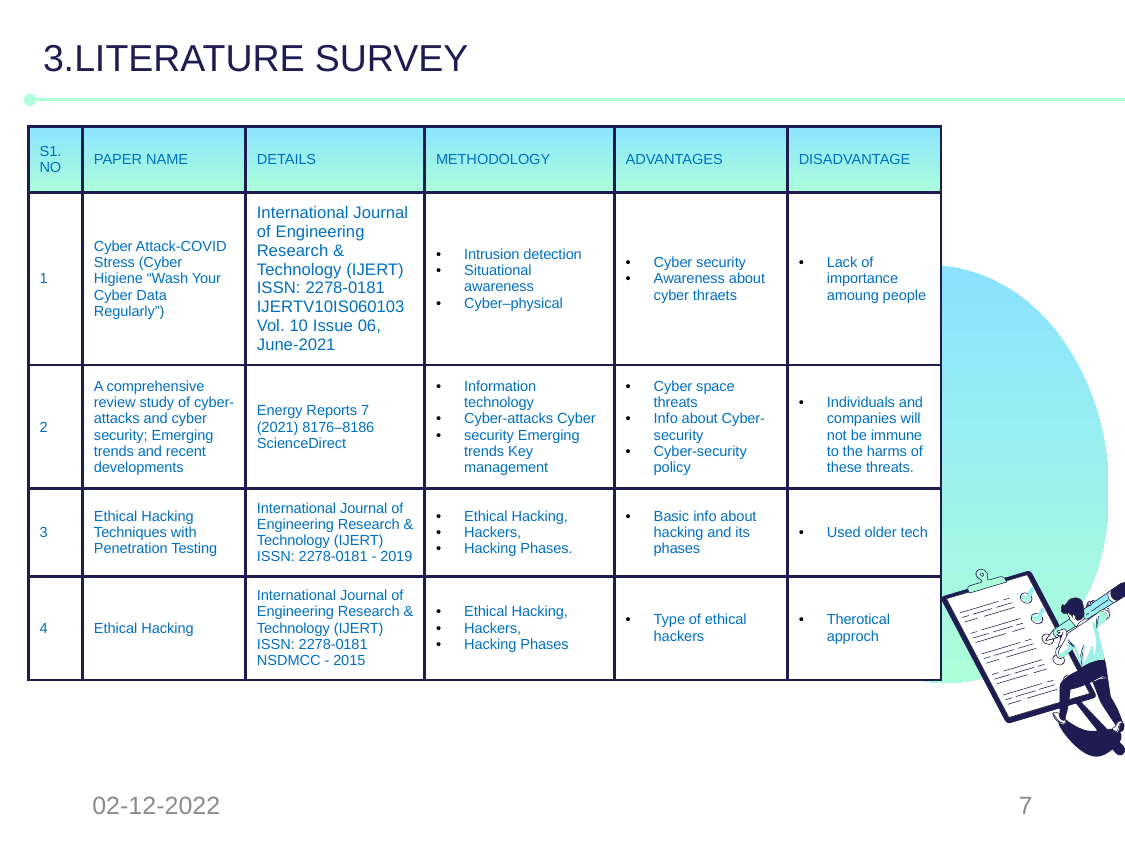

# 3.LITERATURE SURVEY
| S1.NO | PAPER NAME | DETAILS | METHODOLOGY | ADVANTAGES | DISADVANTAGE |
| --- | --- | --- | --- | --- | --- |
| 1 | Cyber Attack-COVID Stress (Cyber Higiene “Wash Your Cyber Data Regularly”) | International Journal of Engineering Research & Technology (IJERT) ISSN: 2278-0181 IJERTV10IS060103 Vol. 10 Issue 06, June-2021 | Intrusion detection Situational awareness Cyber–physical | Cyber security Awareness about cyber thraets | Lack of importance amoung people |
| 2 | A comprehensive review study of cyber-attacks and cyber security; Emerging trends and recent developments | Energy Reports 7 (2021) 8176–8186 ScienceDirect | Information technology Cyber-attacks Cyber security Emerging trends Key management | Cyber space threats Info about Cyber-security Cyber-security policy | Individuals and companies will not be immune to the harms of these threats. |
| 3 | Ethical Hacking Techniques with Penetration Testing | International Journal of Engineering Research & Technology (IJERT) ISSN: 2278-0181 - 2019 | Ethical Hacking, Hackers, Hacking Phases. | Basic info about hacking and its phases | Used older tech |
| 4 | Ethical Hacking | International Journal of Engineering Research & Technology (IJERT) ISSN: 2278-0181 NSDMCC - 2015 | Ethical Hacking, Hackers, Hacking Phases | Type of ethical hackers | Therotical approch |

02-12-2022
7